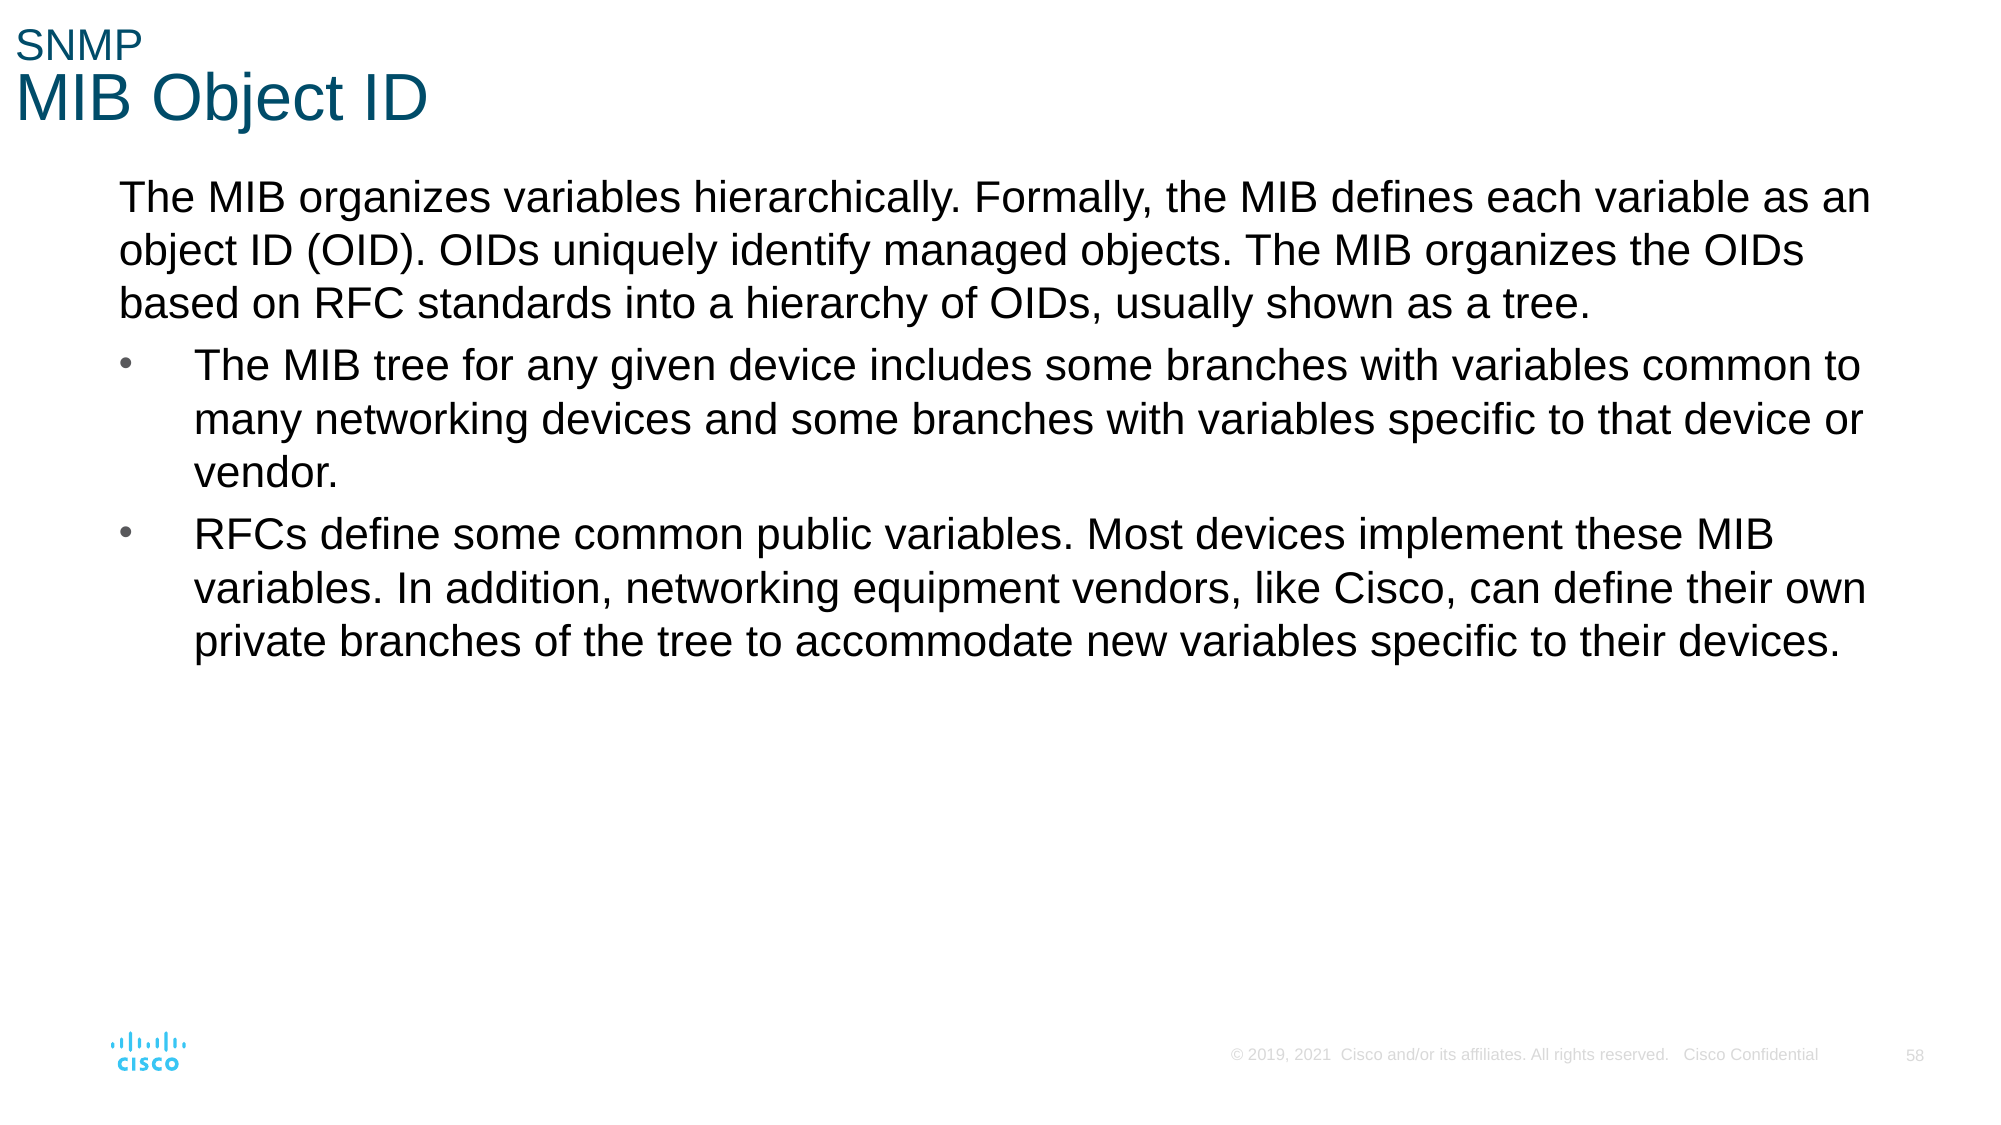

# SNMP MIB Object ID
The MIB organizes variables hierarchically. Formally, the MIB defines each variable as an object ID (OID). OIDs uniquely identify managed objects. The MIB organizes the OIDs based on RFC standards into a hierarchy of OIDs, usually shown as a tree.
The MIB tree for any given device includes some branches with variables common to many networking devices and some branches with variables specific to that device or vendor.
RFCs define some common public variables. Most devices implement these MIB variables. In addition, networking equipment vendors, like Cisco, can define their own private branches of the tree to accommodate new variables specific to their devices.